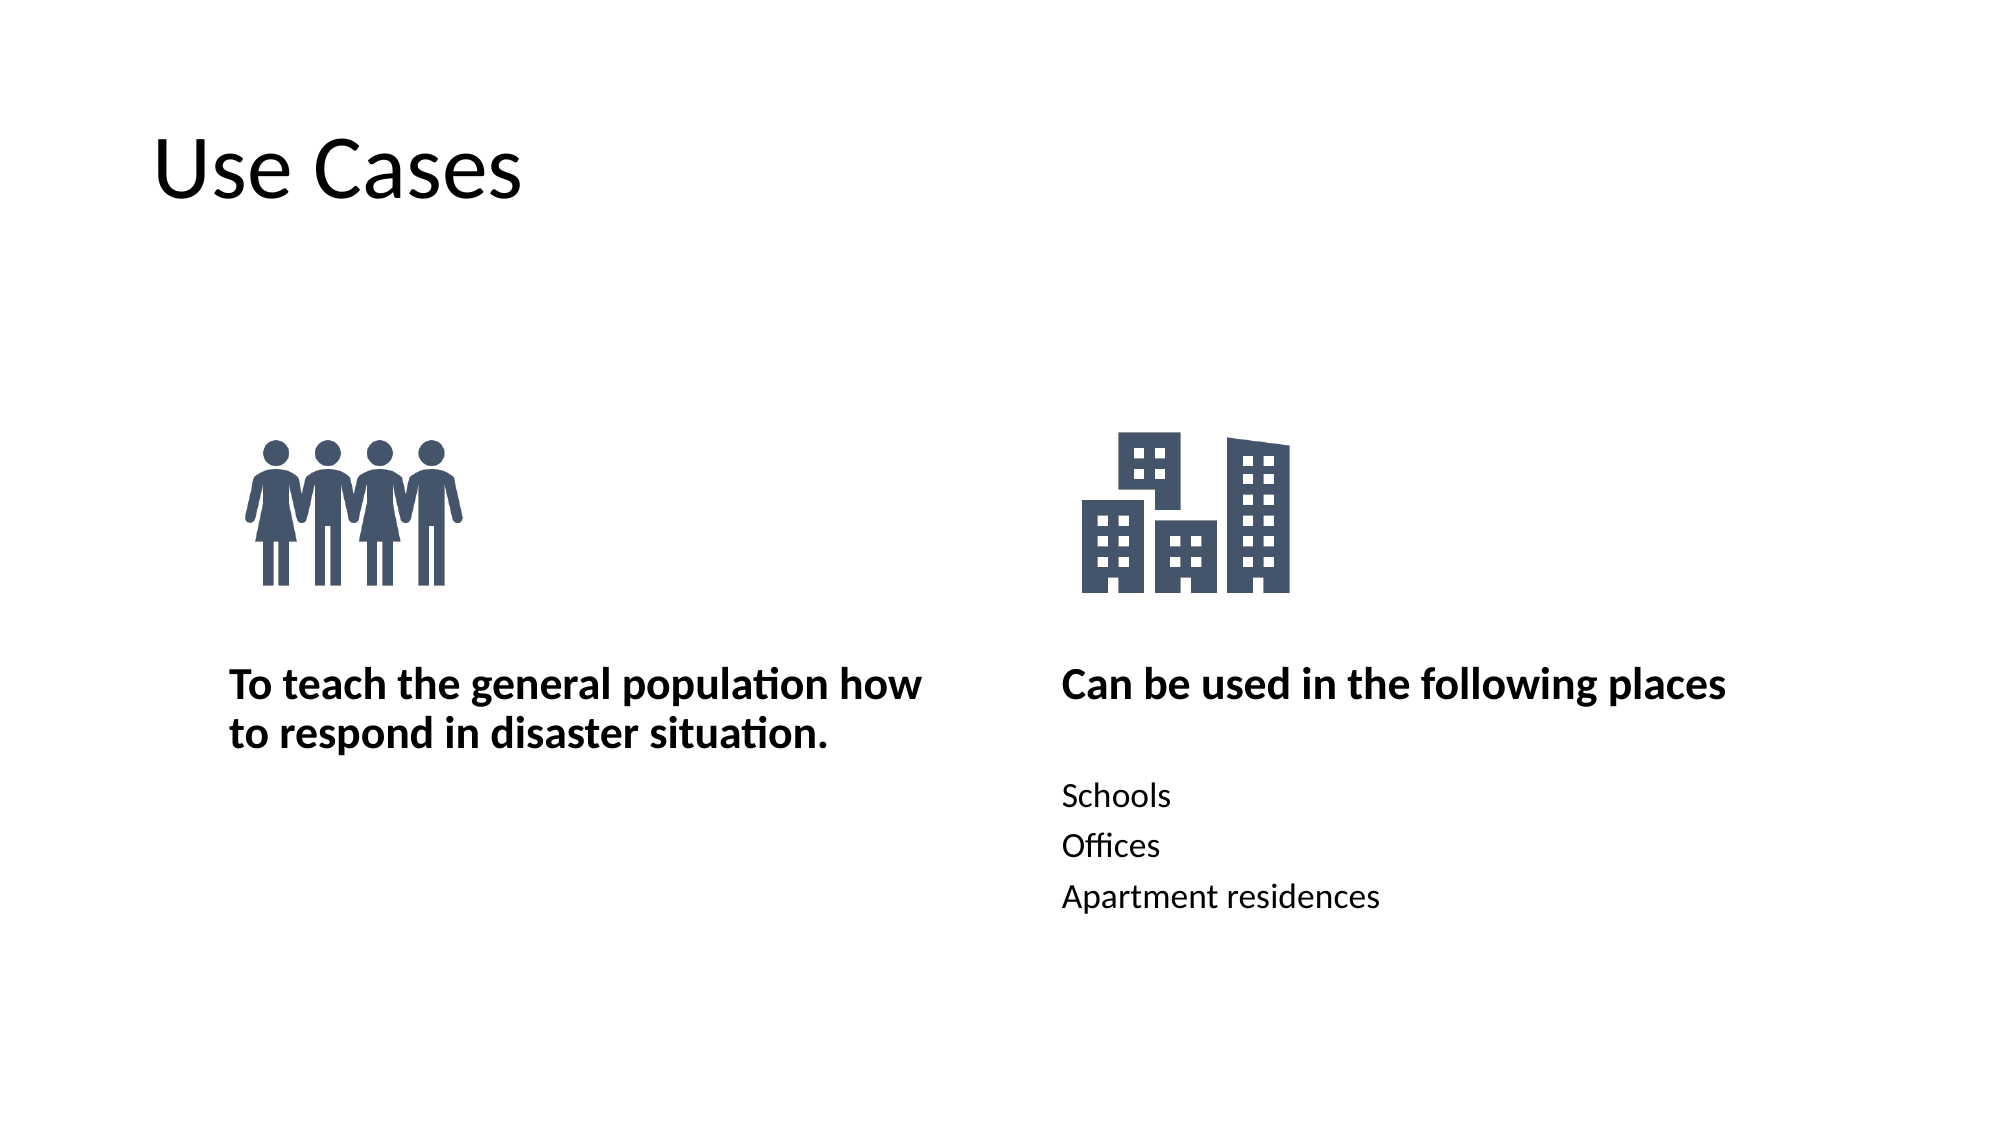

# Use Cases
To teach the general population how to respond in disaster situation.
Can be used in the following places
Schools
Offices
Apartment residences